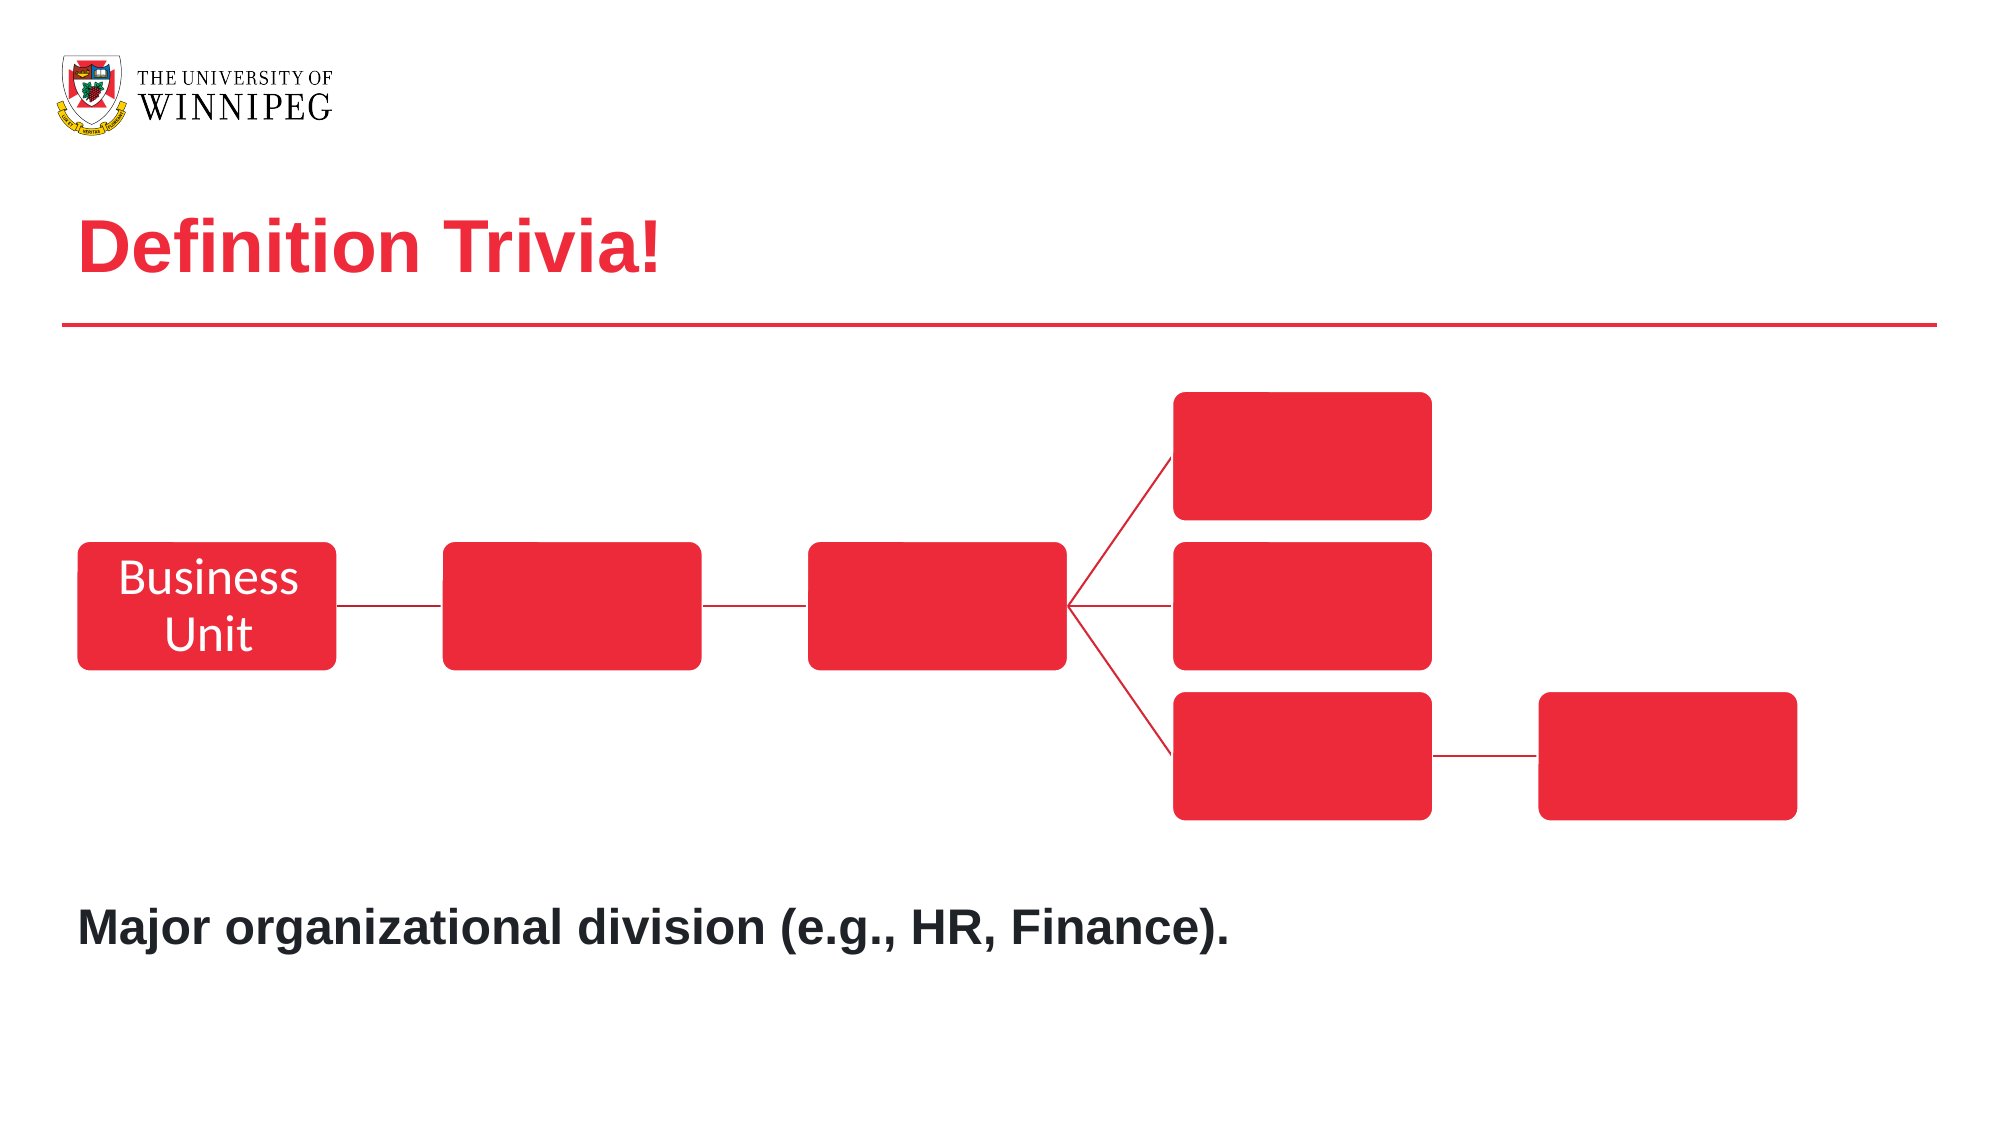

Business Unit

Definition Trivia!
Major organizational division (e.g., HR, Finance).